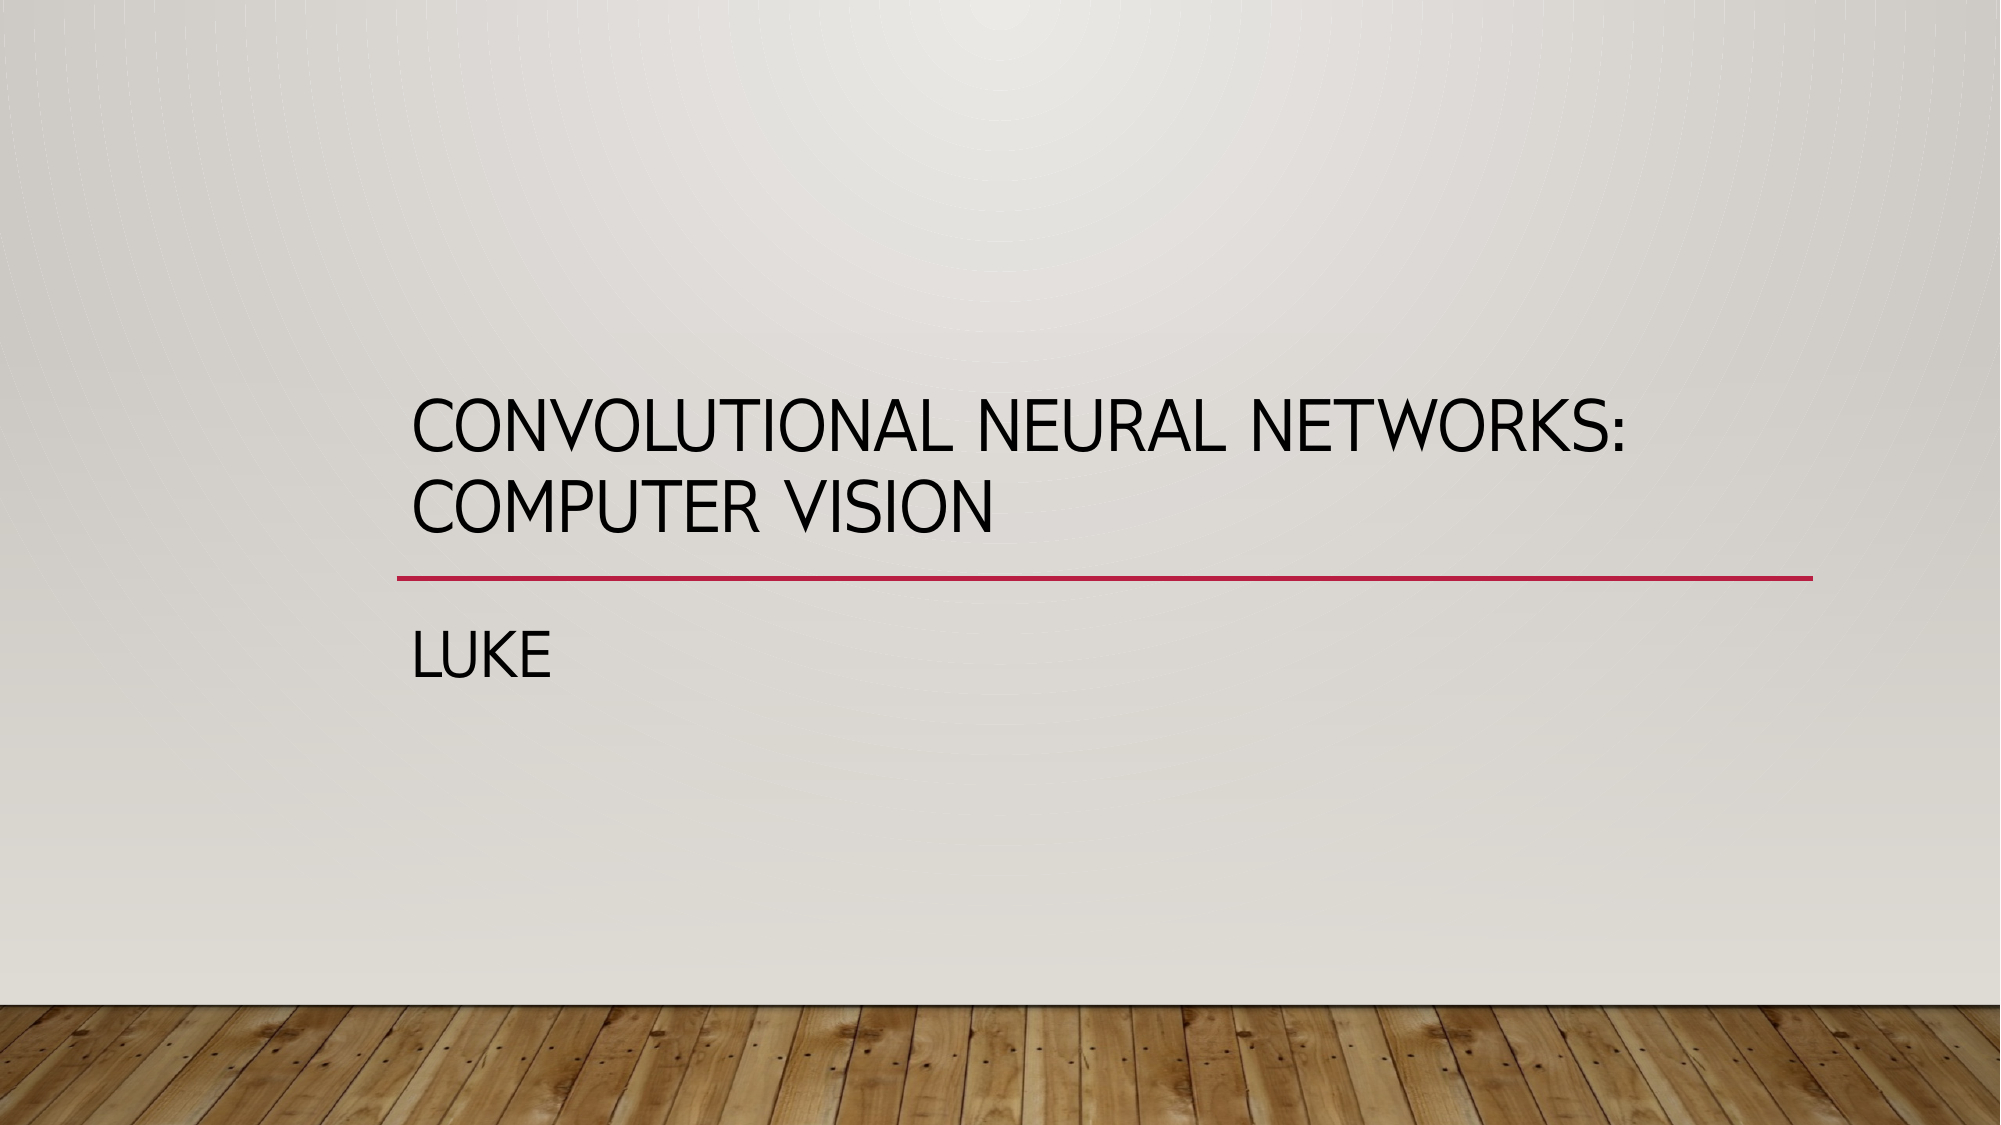

# Convolutional Neural Networks: computer vision
Luke